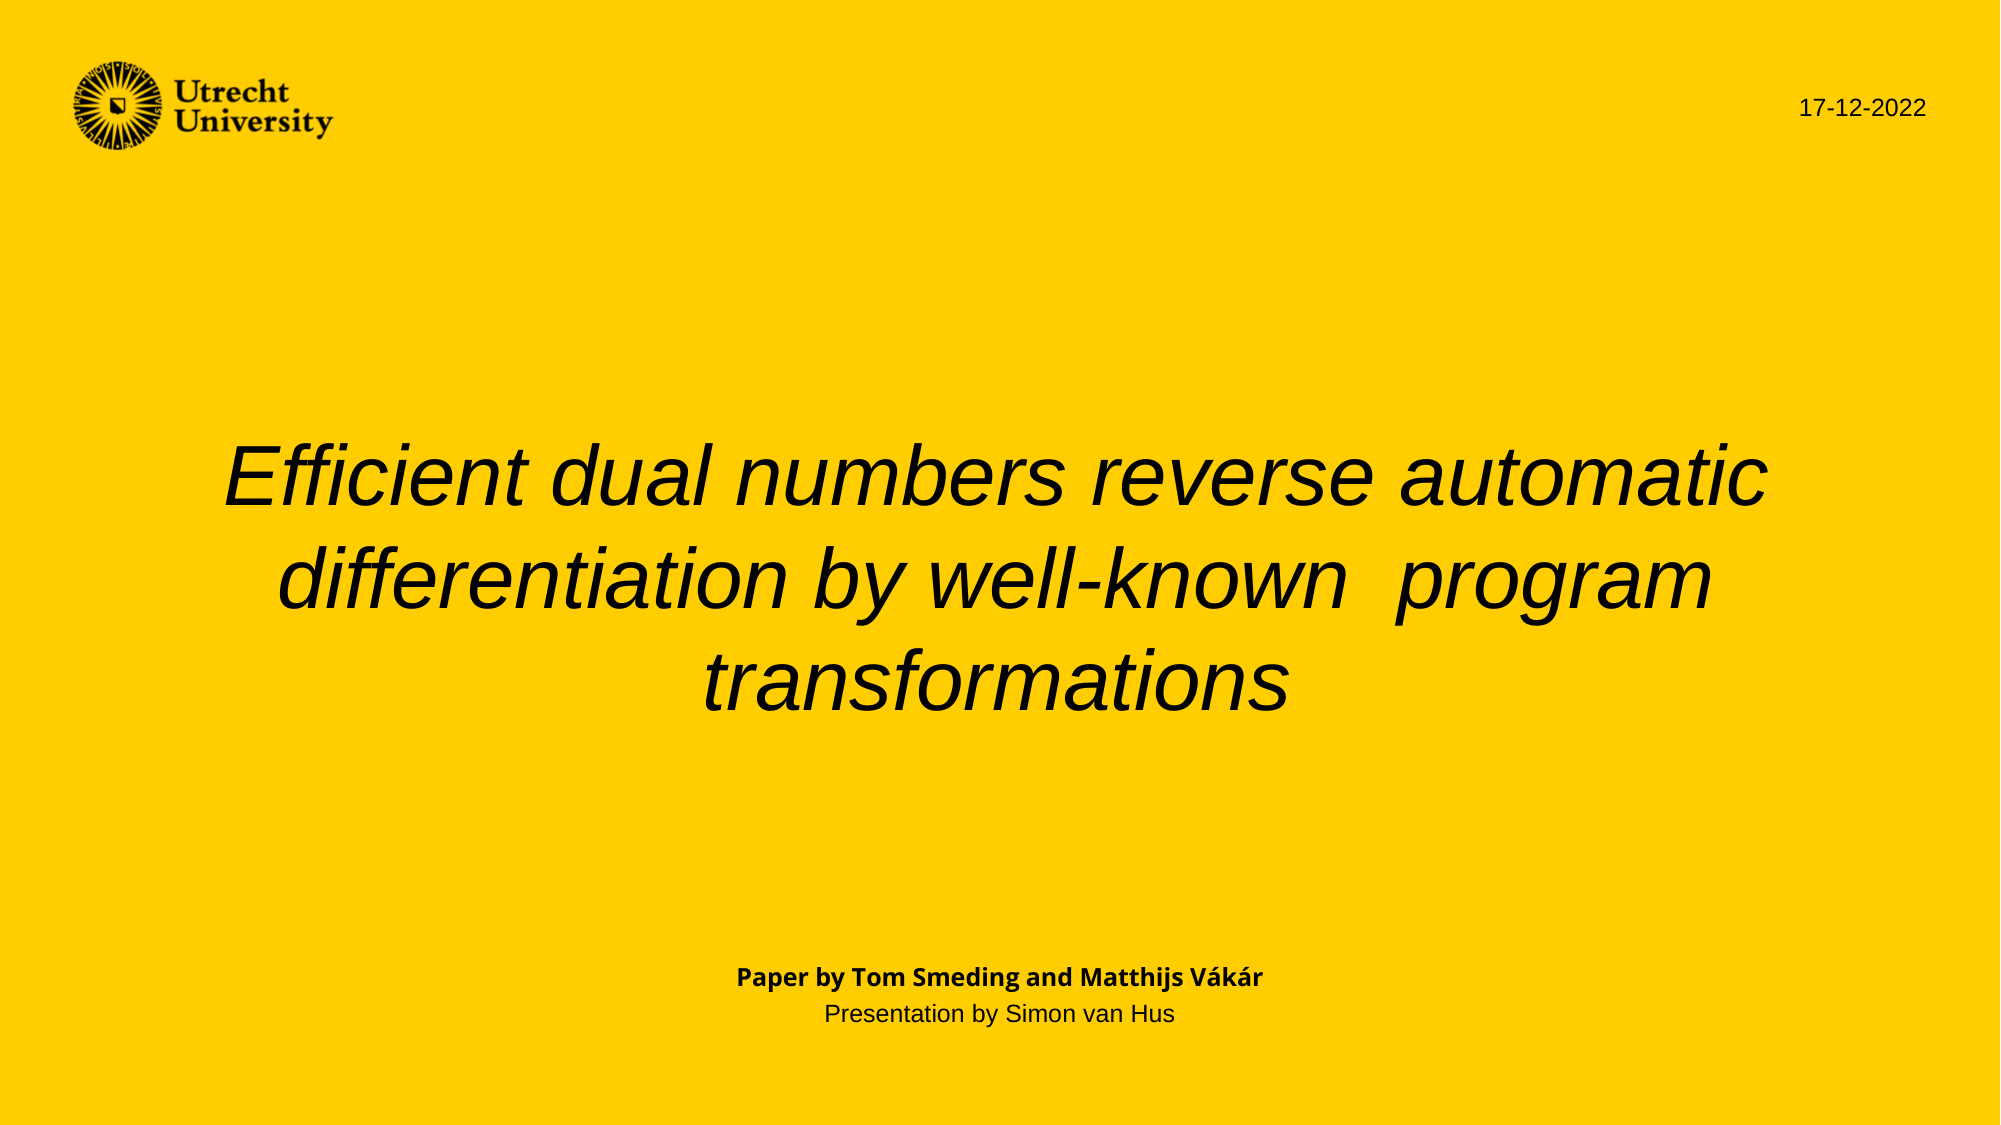

17-12-2022
# Efficient dual numbers reverse automatic differentiation by well-known  program transformations
Paper by Tom Smeding and Matthijs Vákár
Presentation by Simon van Hus